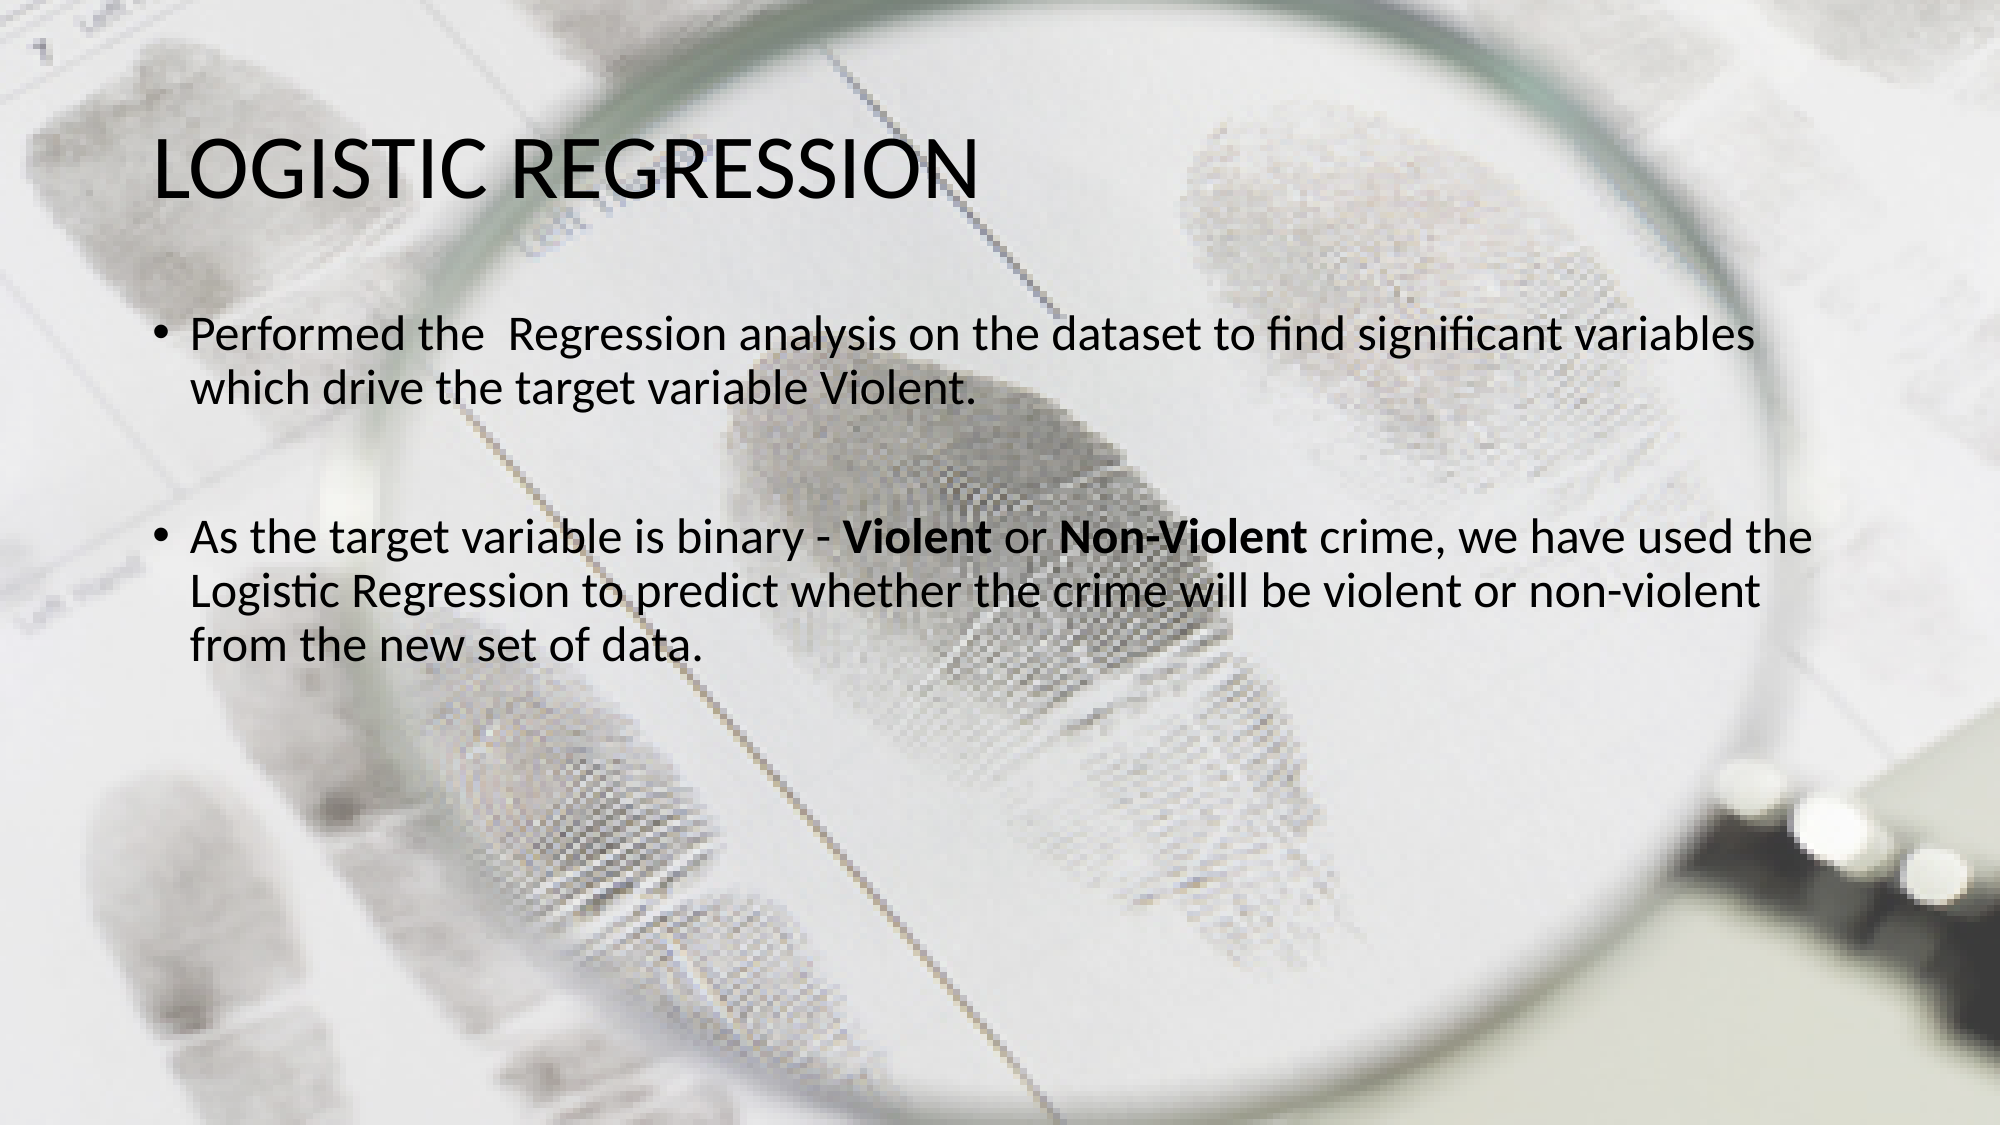

# LOGISTIC REGRESSION
Performed the  Regression analysis on the dataset to find significant variables which drive the target variable Violent.

As the target variable is binary - Violent or Non-Violent crime, we have used the Logistic Regression to predict whether the crime will be violent or non-violent from the new set of data.